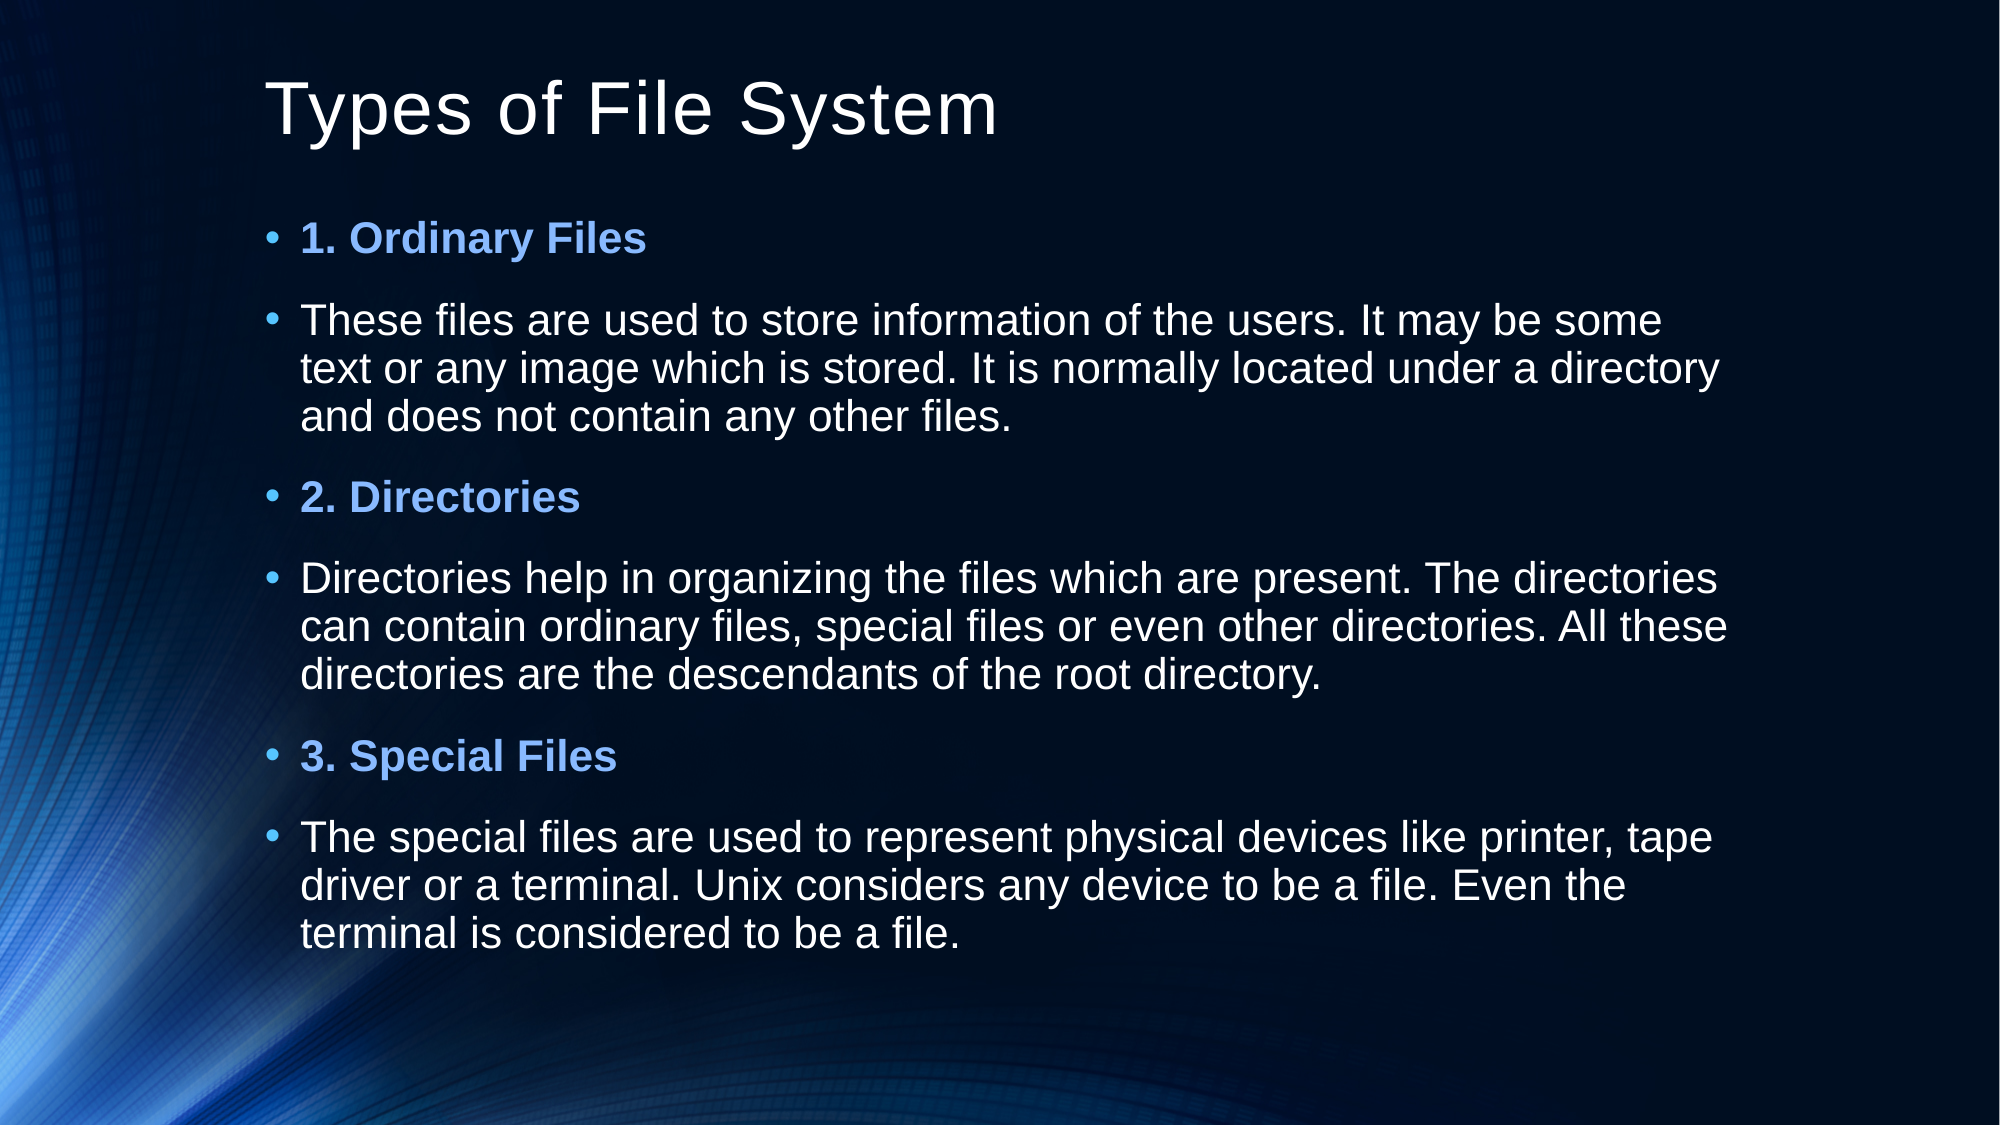

# Types of File System
1. Ordinary Files
These files are used to store information of the users. It may be some text or any image which is stored. It is normally located under a directory and does not contain any other files.
2. Directories
Directories help in organizing the files which are present. The directories can contain ordinary files, special files or even other directories. All these directories are the descendants of the root directory.
3. Special Files
The special files are used to represent physical devices like printer, tape driver or a terminal. Unix considers any device to be a file. Even the terminal is considered to be a file.